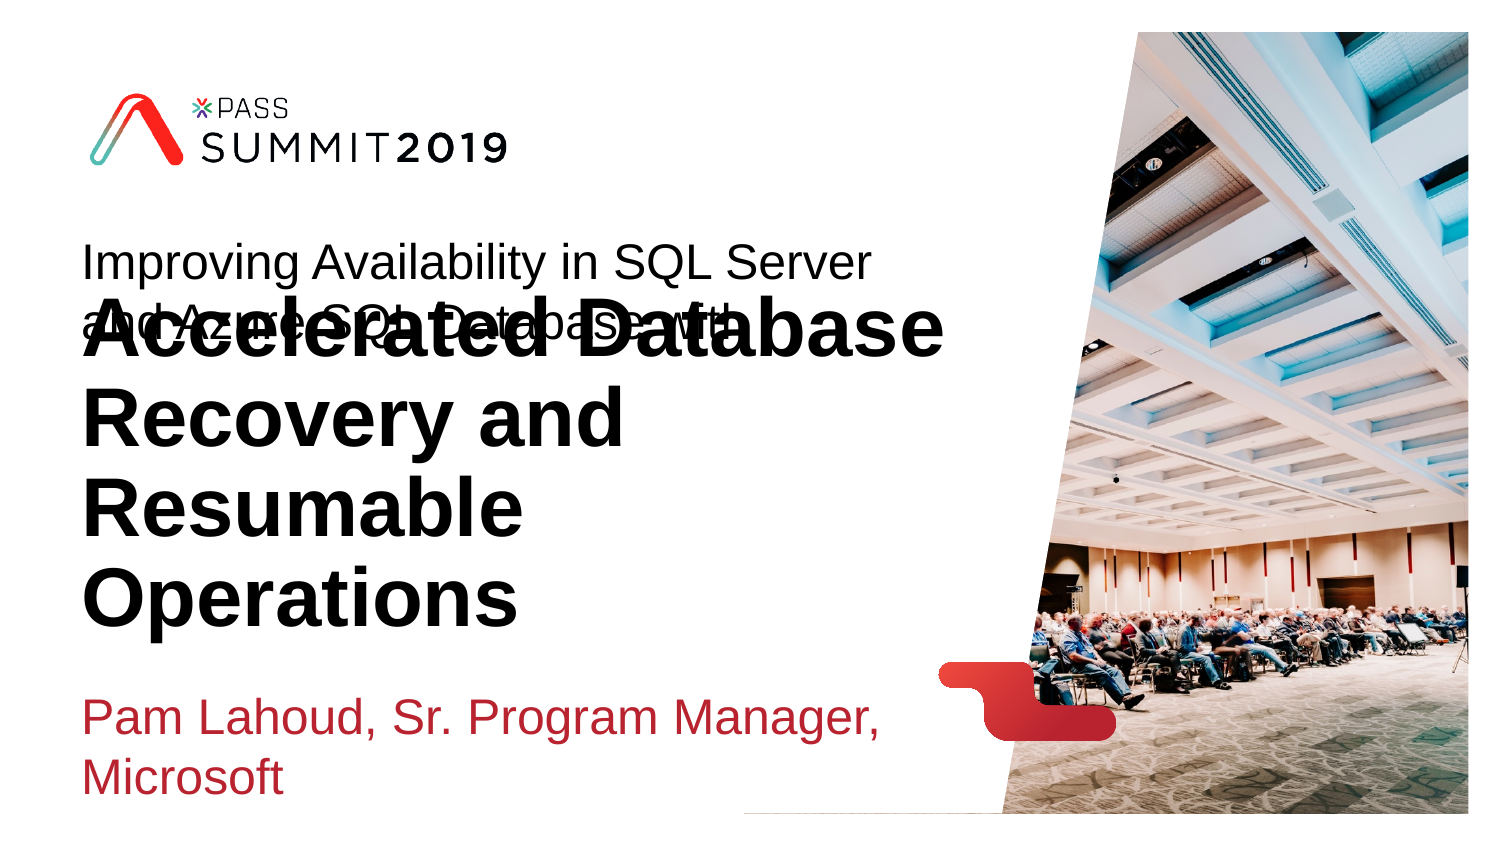

Improving Availability in SQL Server and Azure SQL Database with
# Accelerated Database Recovery and Resumable Operations
Pam Lahoud, Sr. Program Manager, Microsoft